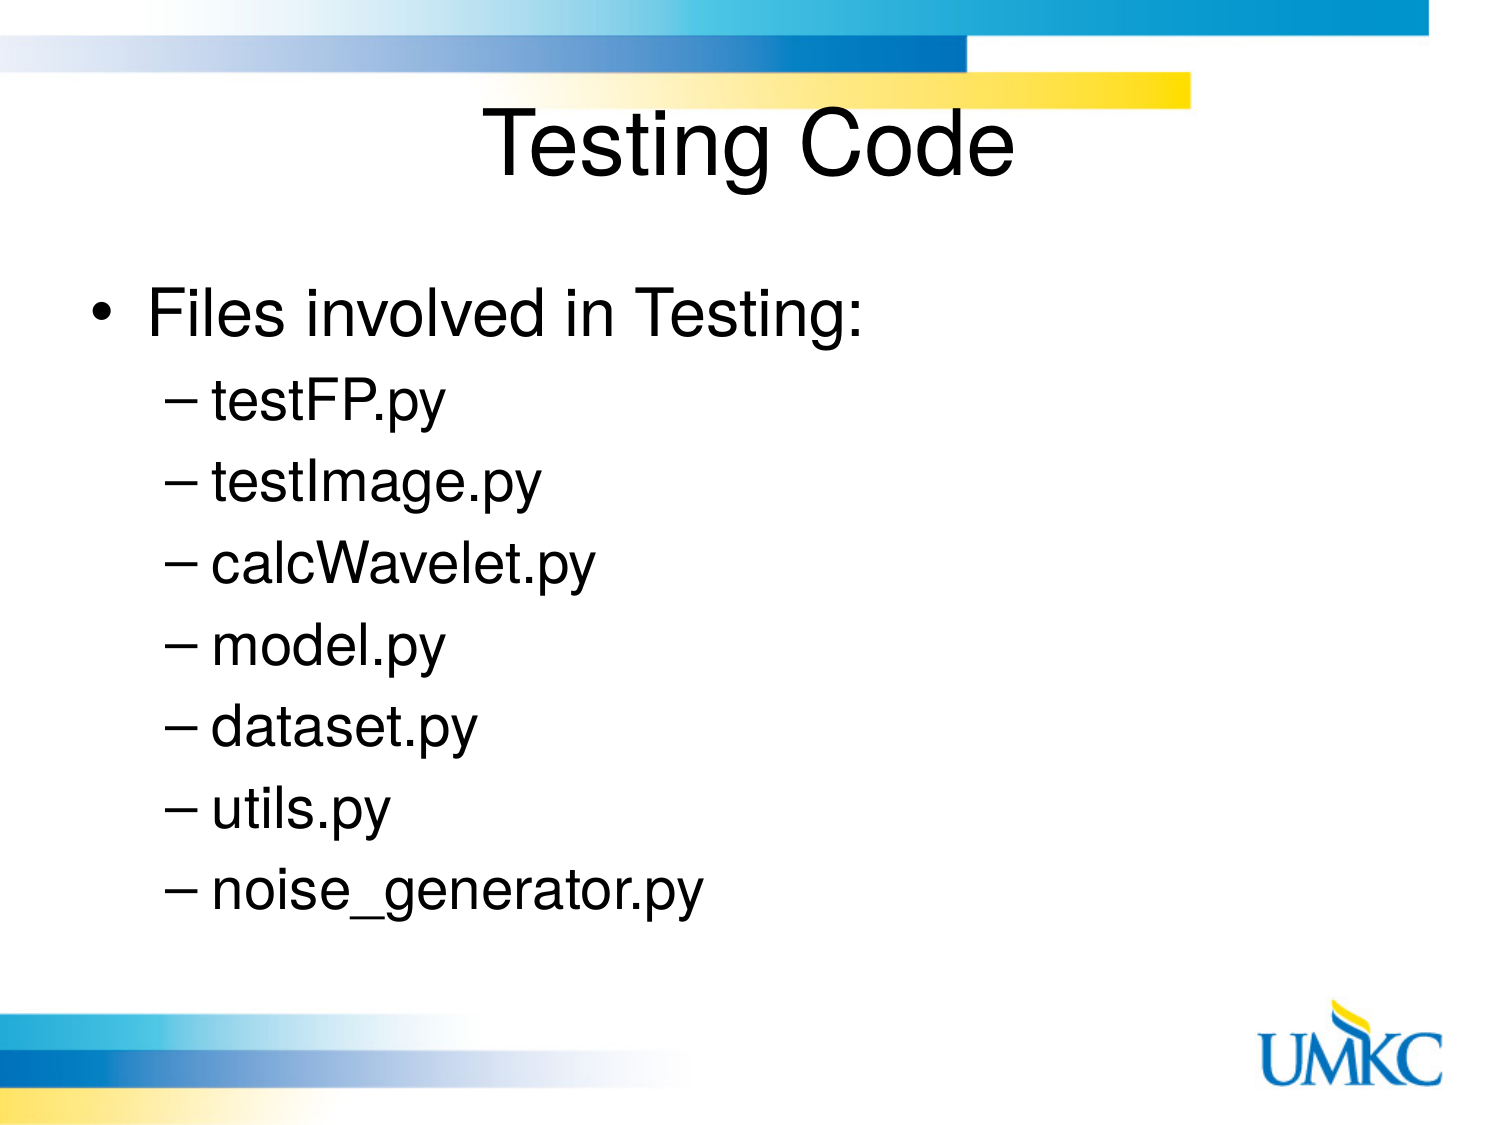

# Testing Code
Files involved in Testing:
testFP.py
testImage.py
calcWavelet.py
model.py
dataset.py
utils.py
noise_generator.py